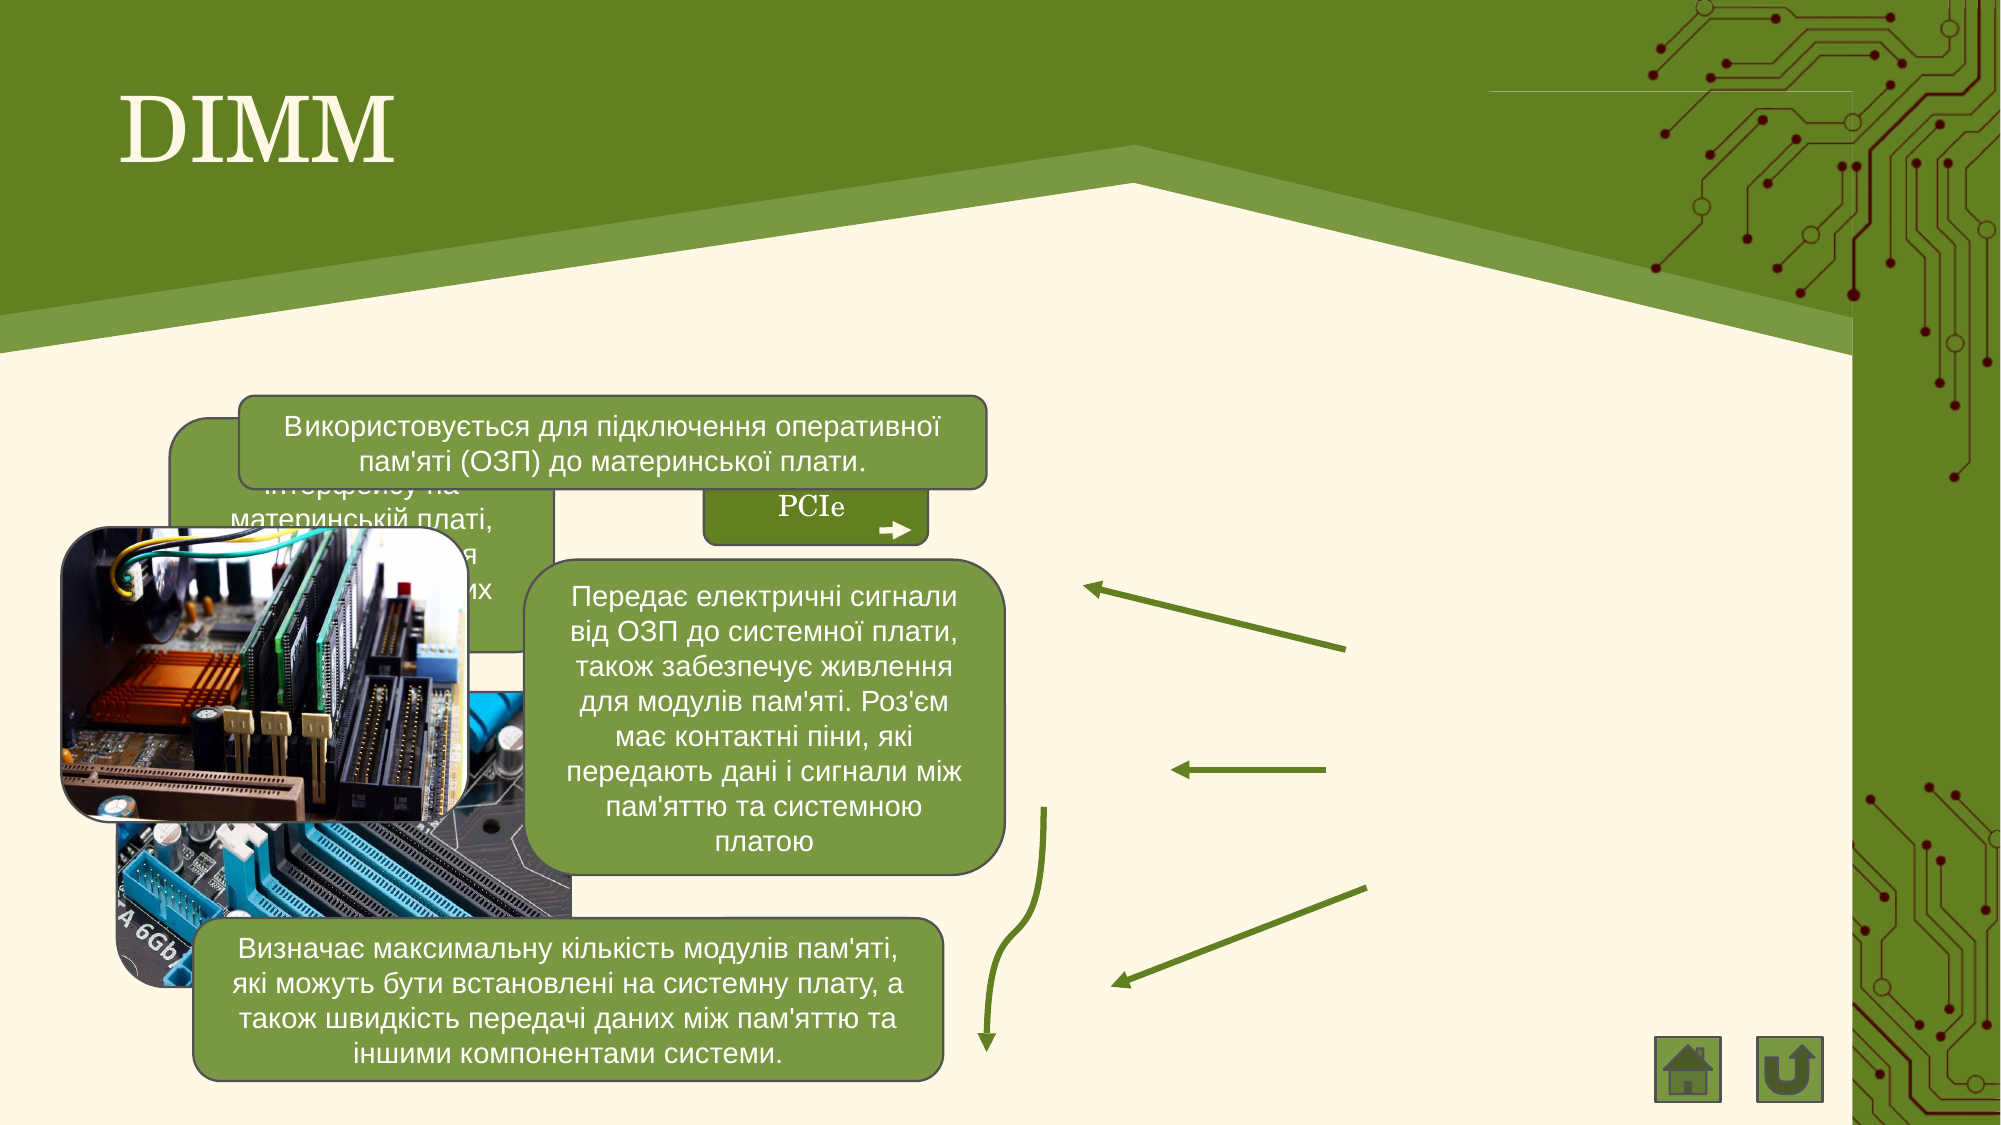

# DIMM
Bикористовується для підключення оперативної пам'яті (ОЗП) до материнської плати.
Фізичний тип інтерфейсу на материнській платі, призначений для підключення різних компонентів.
PCIe

Передає електричні сигнали від ОЗП до системної плати, також забезпечує живлення для модулів пам'яті. Роз'єм має контактні піни, які передають дані і сигнали між пам'яттю та системною платою
DIMM

Визначає максимальну кількість модулів пам'яті, які можуть бути встановлені на системну плату, а також швидкість передачі даних між пам'яттю та іншими компонентами системи.
M.2